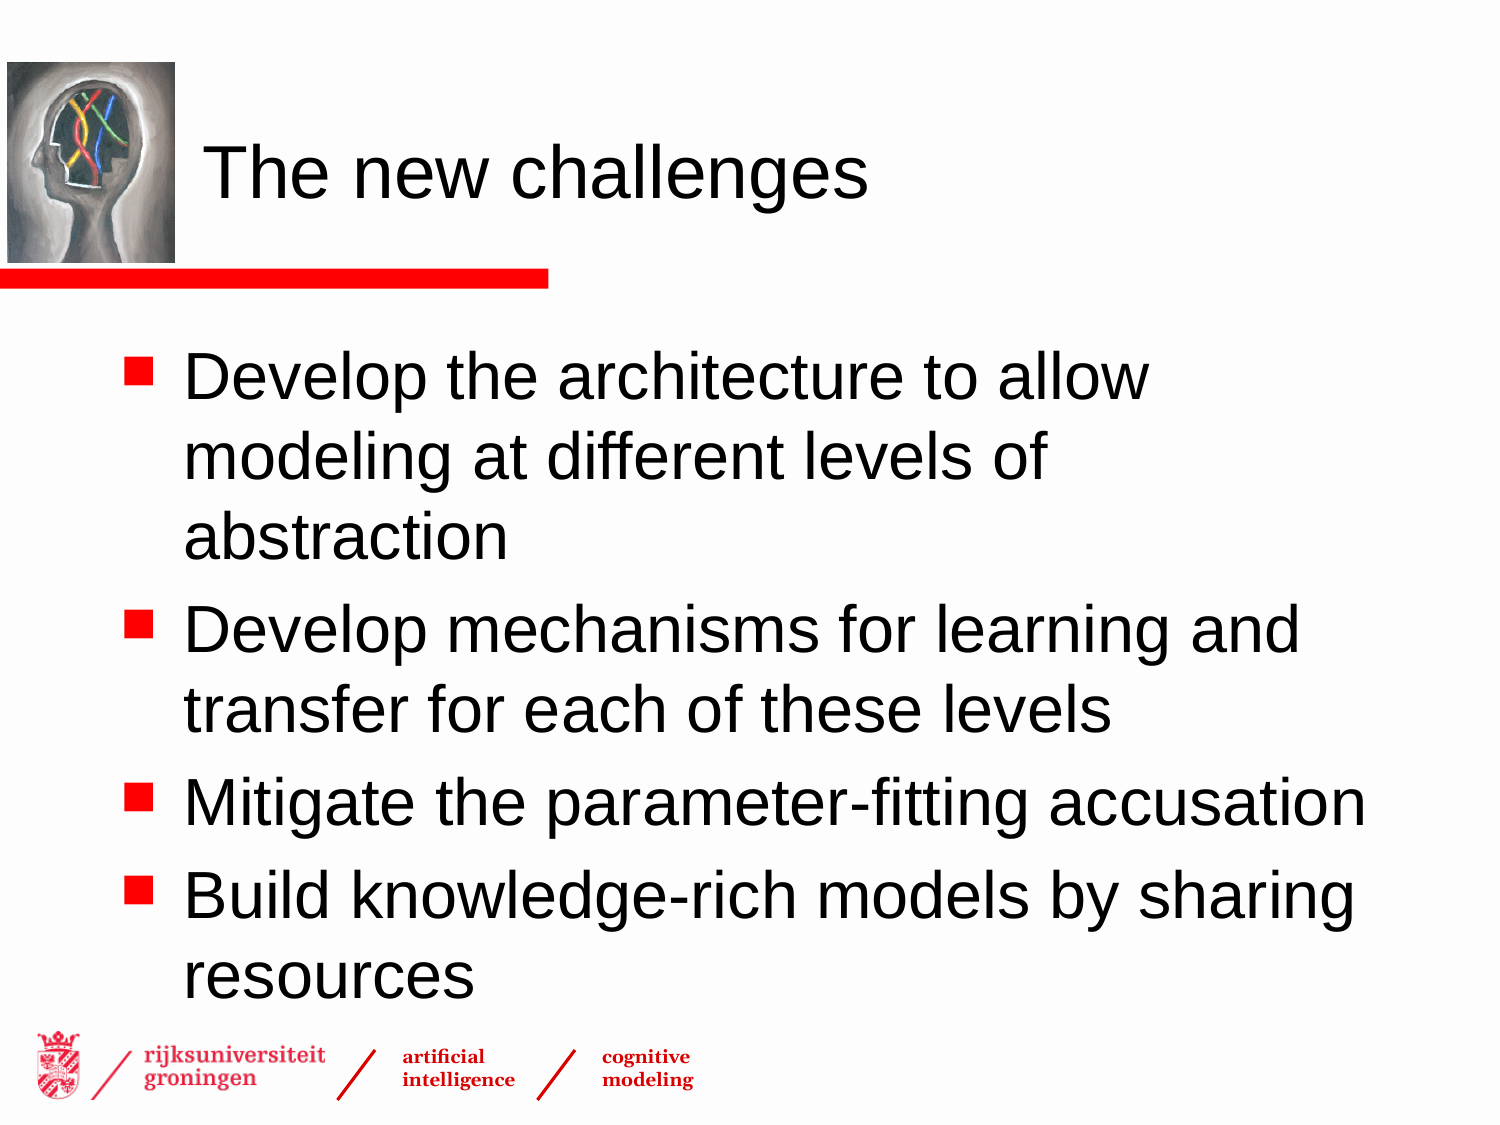

# The new challenges
Develop the architecture to allow modeling at different levels of abstraction
Develop mechanisms for learning and transfer for each of these levels
Mitigate the parameter-fitting accusation
Build knowledge-rich models by sharing resources